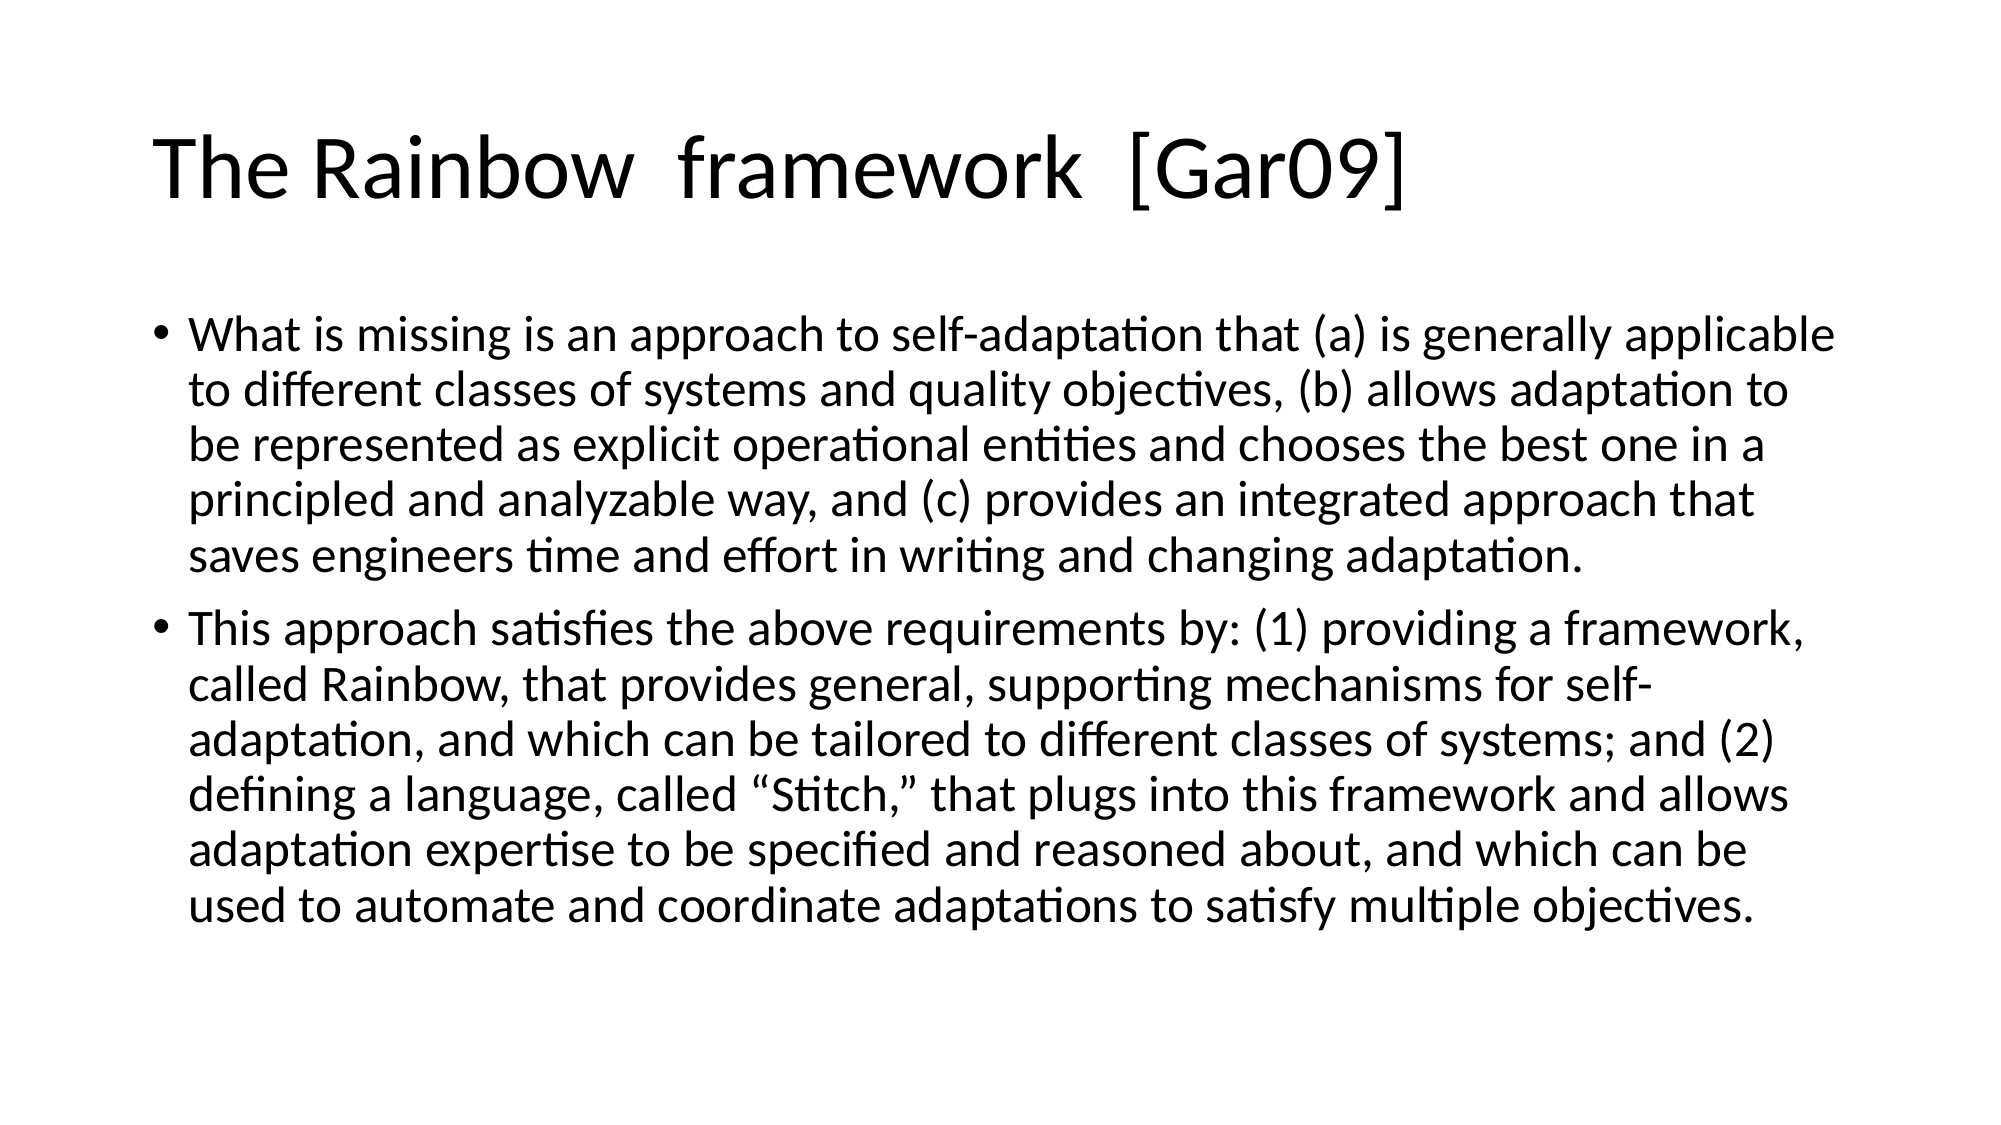

# The Rainbow  framework  [Gar09]
What is missing is an approach to self-adaptation that (a) is generally applicable to different classes of systems and quality objectives, (b) allows adaptation to be represented as explicit operational entities and chooses the best one in a principled and analyzable way, and (c) provides an integrated approach that saves engineers time and effort in writing and changing adaptation.
This approach satisfies the above requirements by: (1) providing a framework, called Rainbow, that provides general, supporting mechanisms for self-adaptation, and which can be tailored to different classes of systems; and (2) defining a language, called “Stitch,” that plugs into this framework and allows adaptation expertise to be specified and reasoned about, and which can be used to automate and coordinate adaptations to satisfy multiple objectives.